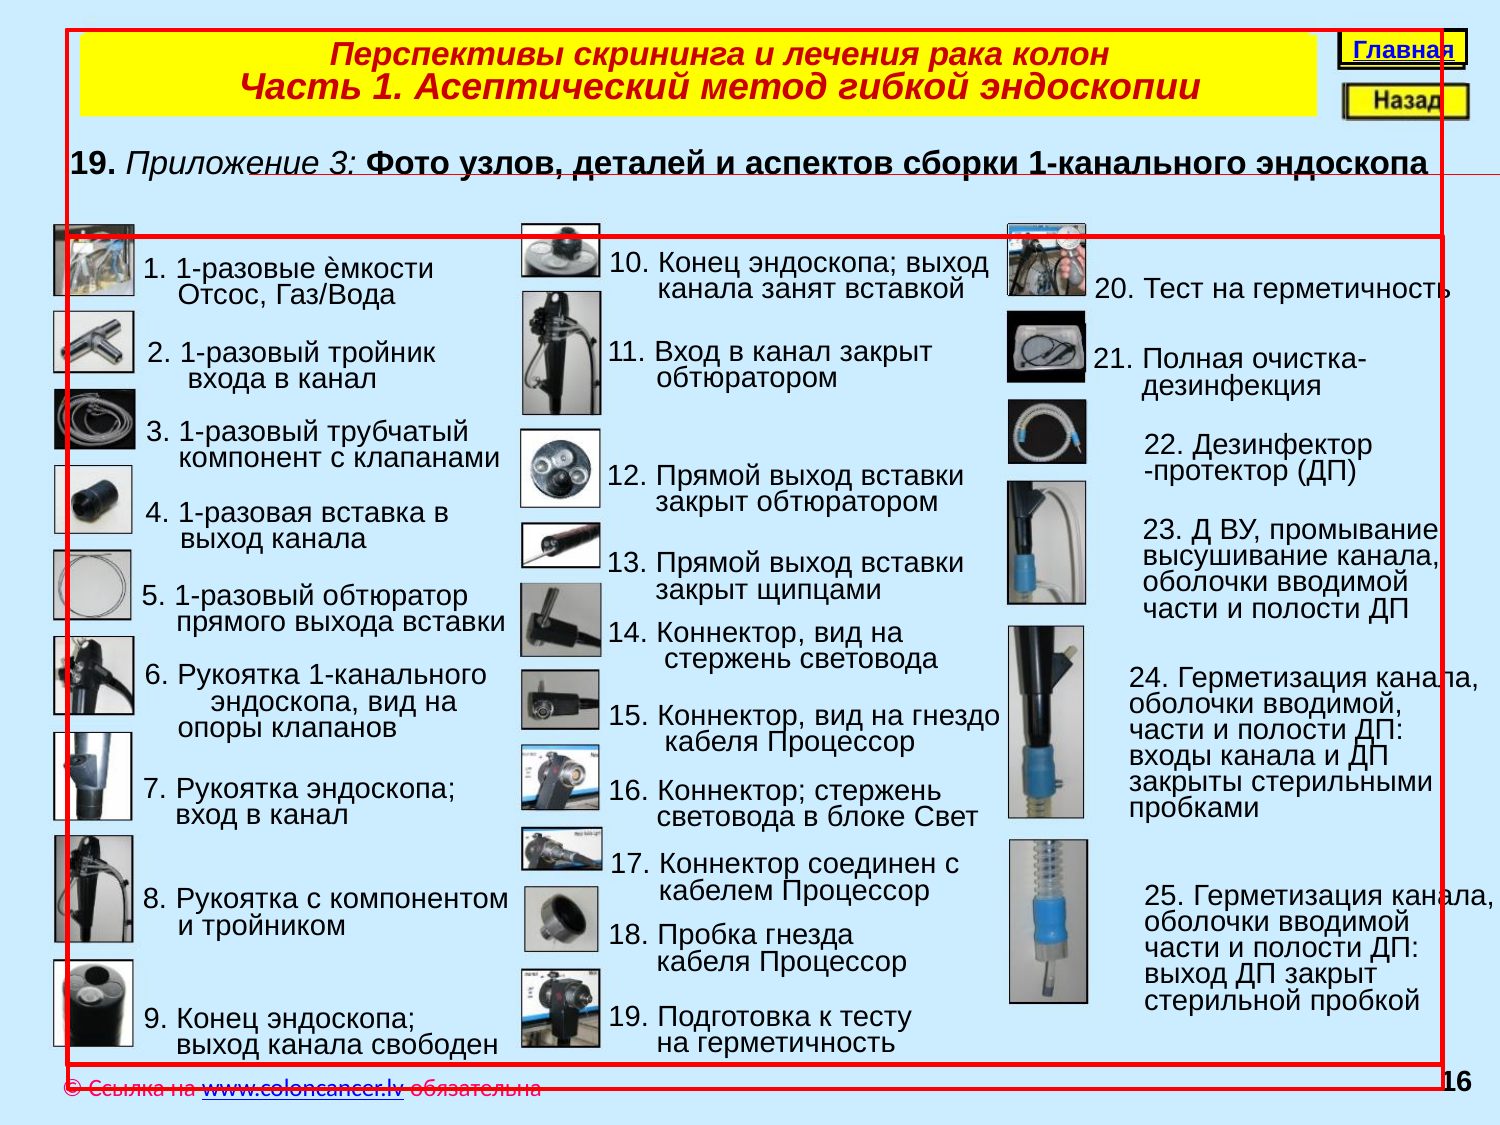

Главная
Перспективы скрининга и лечения рака колон
Часть 1. Асептический метод гибкой эндоскопии

19. Приложение 3: Фото узлов, деталей и аспектов сборки 1-канального эндоскопа

10. Конец эндоскопа; выход
1. 1-разовые ѐмкости

20. Тест на герметичность
канала занят вставкой
Отсос, Газ/Вода

11. Вход в канал закрыт
2. 1-разовый тройник
21. Полная очистка-

обтюратором
входа в канал
дезинфекция

3. 1-разовый трубчатый
22. Дезинфектор
-протектор (ДП)

компонент с клапанами
12. Прямой выход вставки

закрыт обтюратором

4. 1-разовая вставка в

23. Д ВУ, промывание,
высушивание канала,
оболочки вводимой
выход канала
13. Прямой выход вставки

закрыт щипцами

5. 1-разовый обтюратор
части и полости ДП
прямого выхода вставки
14. Коннектор, вид на

стержень световода

6. Рукоятка 1-канального
        эндоскопа, вид на
    опоры клапанов
24. Герметизация канала,
оболочки вводимой,
части и полости ДП:
входы канала и ДП
закрыты стерильными
пробками

15. Коннектор, вид на гнездо

кабеля Процессор

7. Рукоятка эндоскопа;
16. Коннектор; стержень

вход в канал
световода в блоке Свет
17. Коннектор соединен с

кабелем Процессор
25. Герметизация канала,
оболочки вводимой
8. Рукоятка с компонентом
и тройником

18. Пробка гнезда
части и полости ДП:
выход ДП закрыт
кабеля Процессор
стерильной пробкой

19. Подготовка к тесту
9. Конец эндоскопа;
на герметичность
выход канала свободен
16
© Ссылка на www.coloncancer.lv обязательна